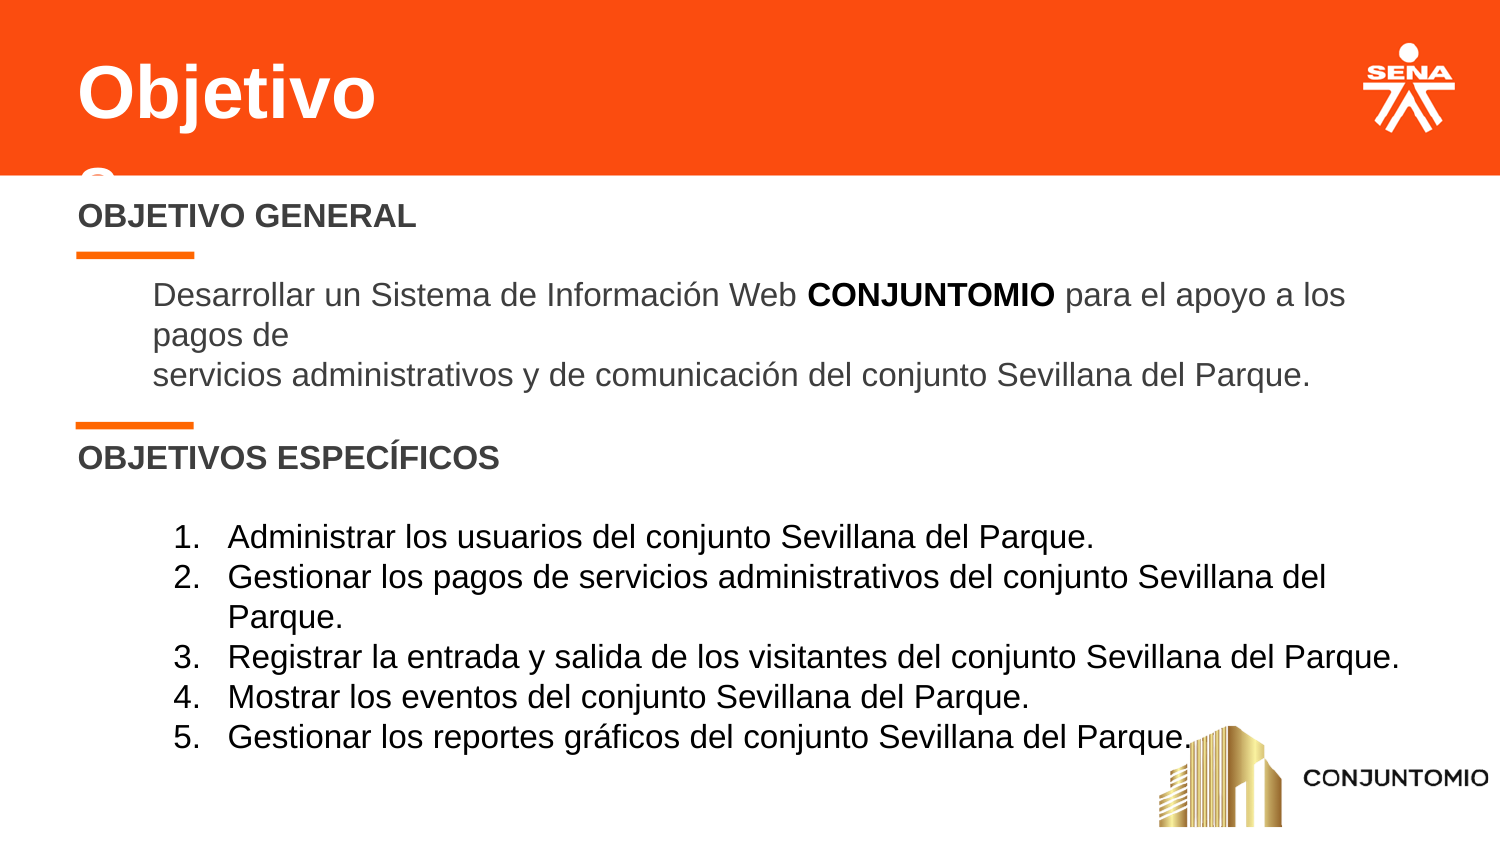

# Objetivos
OBJETIVO GENERAL

Desarrollar un Sistema de Información Web CONJUNTOMIO para el apoyo a los pagos de
servicios administrativos y de comunicación del conjunto Sevillana del Parque.

OBJETIVOS ESPECÍFICOS

Administrar los usuarios del conjunto Sevillana del Parque.
Gestionar los pagos de servicios administrativos del conjunto Sevillana del Parque.
Registrar la entrada y salida de los visitantes del conjunto Sevillana del Parque.
Mostrar los eventos del conjunto Sevillana del Parque.
Gestionar los reportes gráficos del conjunto Sevillana del Parque.